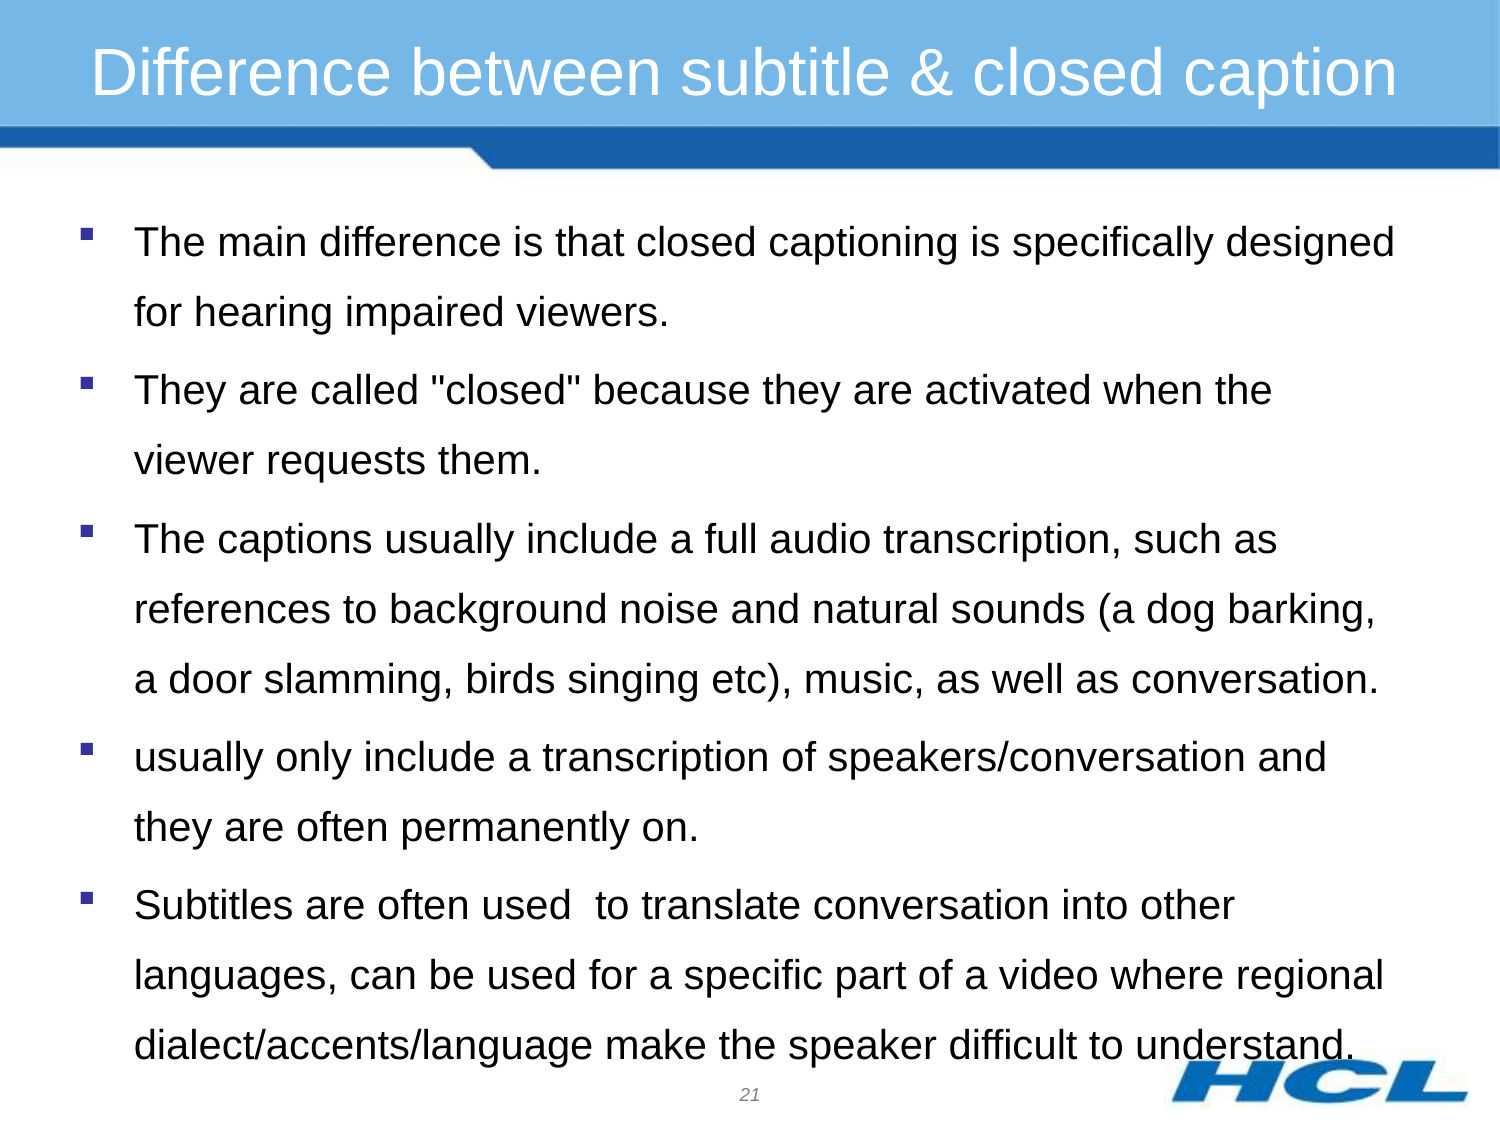

# Difference between subtitle & closed caption
The main difference is that closed captioning is specifically designed for hearing impaired viewers.
They are called "closed" because they are activated when the viewer requests them.
The captions usually include a full audio transcription, such as references to background noise and natural sounds (a dog barking, a door slamming, birds singing etc), music, as well as conversation.
usually only include a transcription of speakers/conversation and they are often permanently on.
Subtitles are often used  to translate conversation into other
languages, can be used for a specific part of a video where regional
dialect/accents/language make the speaker difficult to understand.

21